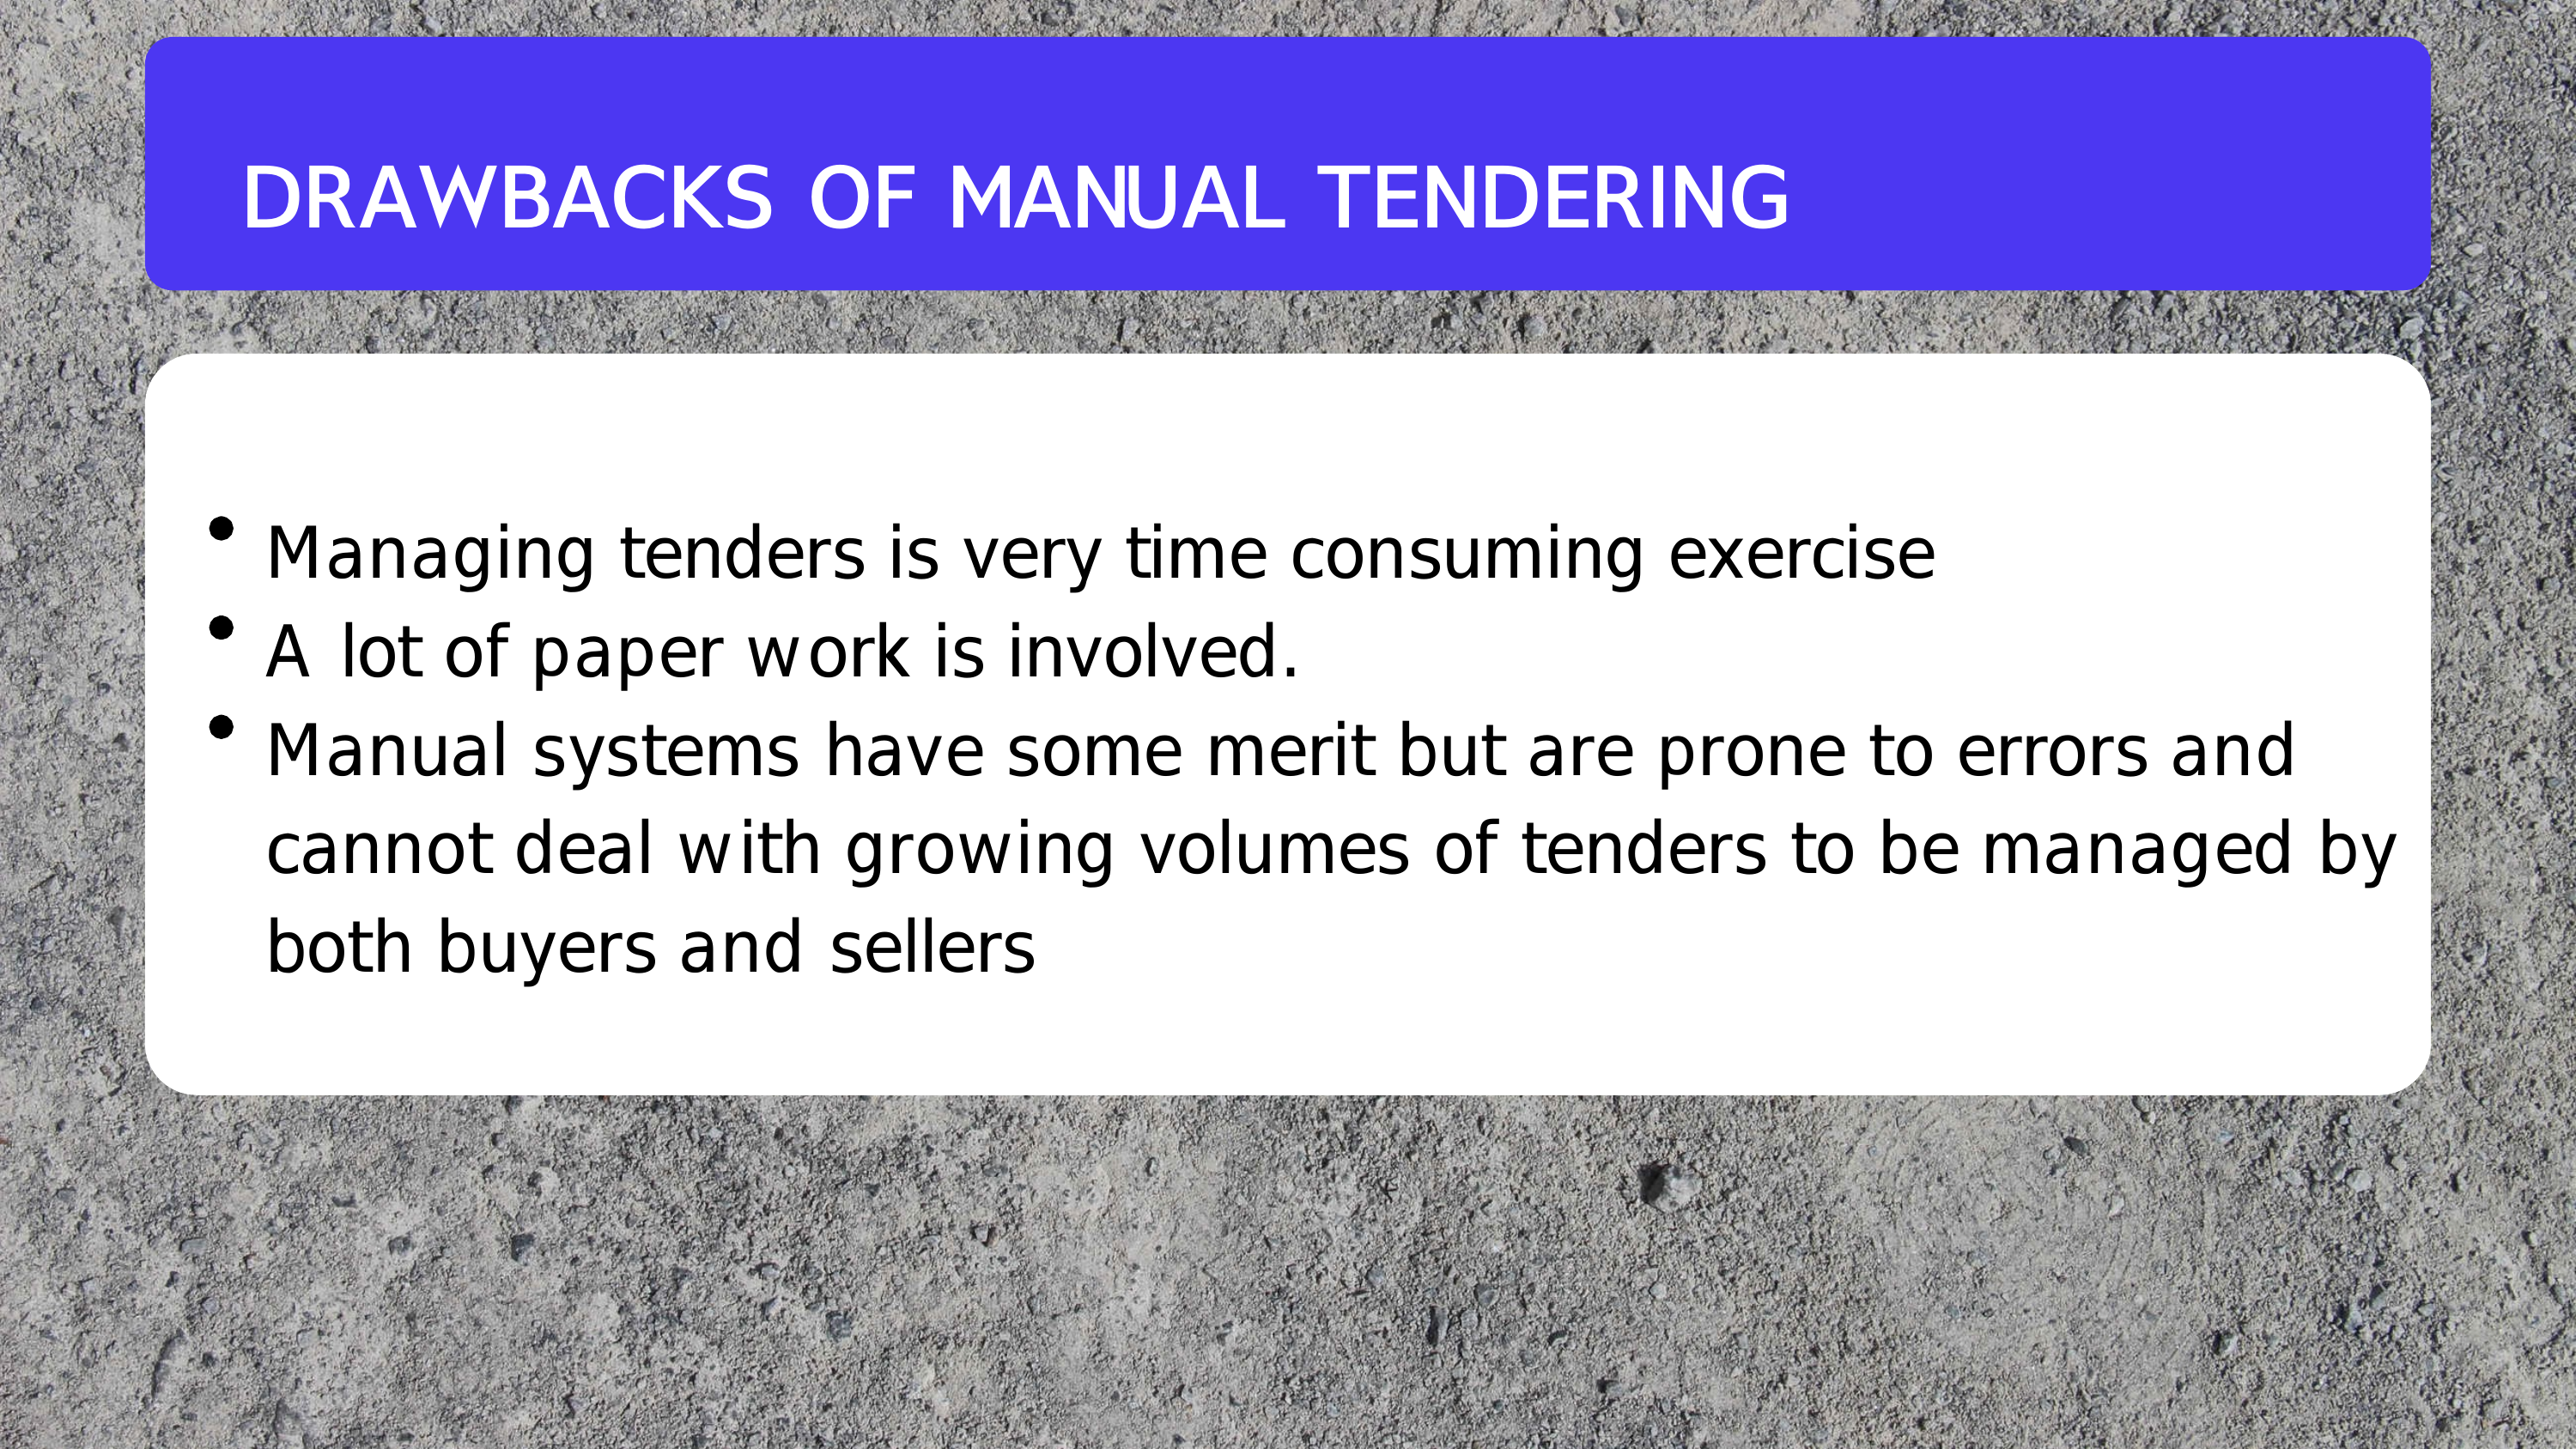

# DRAWBACKS OF MANUAL TENDERING

Managing tenders is very time consuming exercise A lot of paper work is involved.
Manual systems have some merit but are prone to errors and cannot deal with growing volumes of tenders to be managed by both buyers and sellers